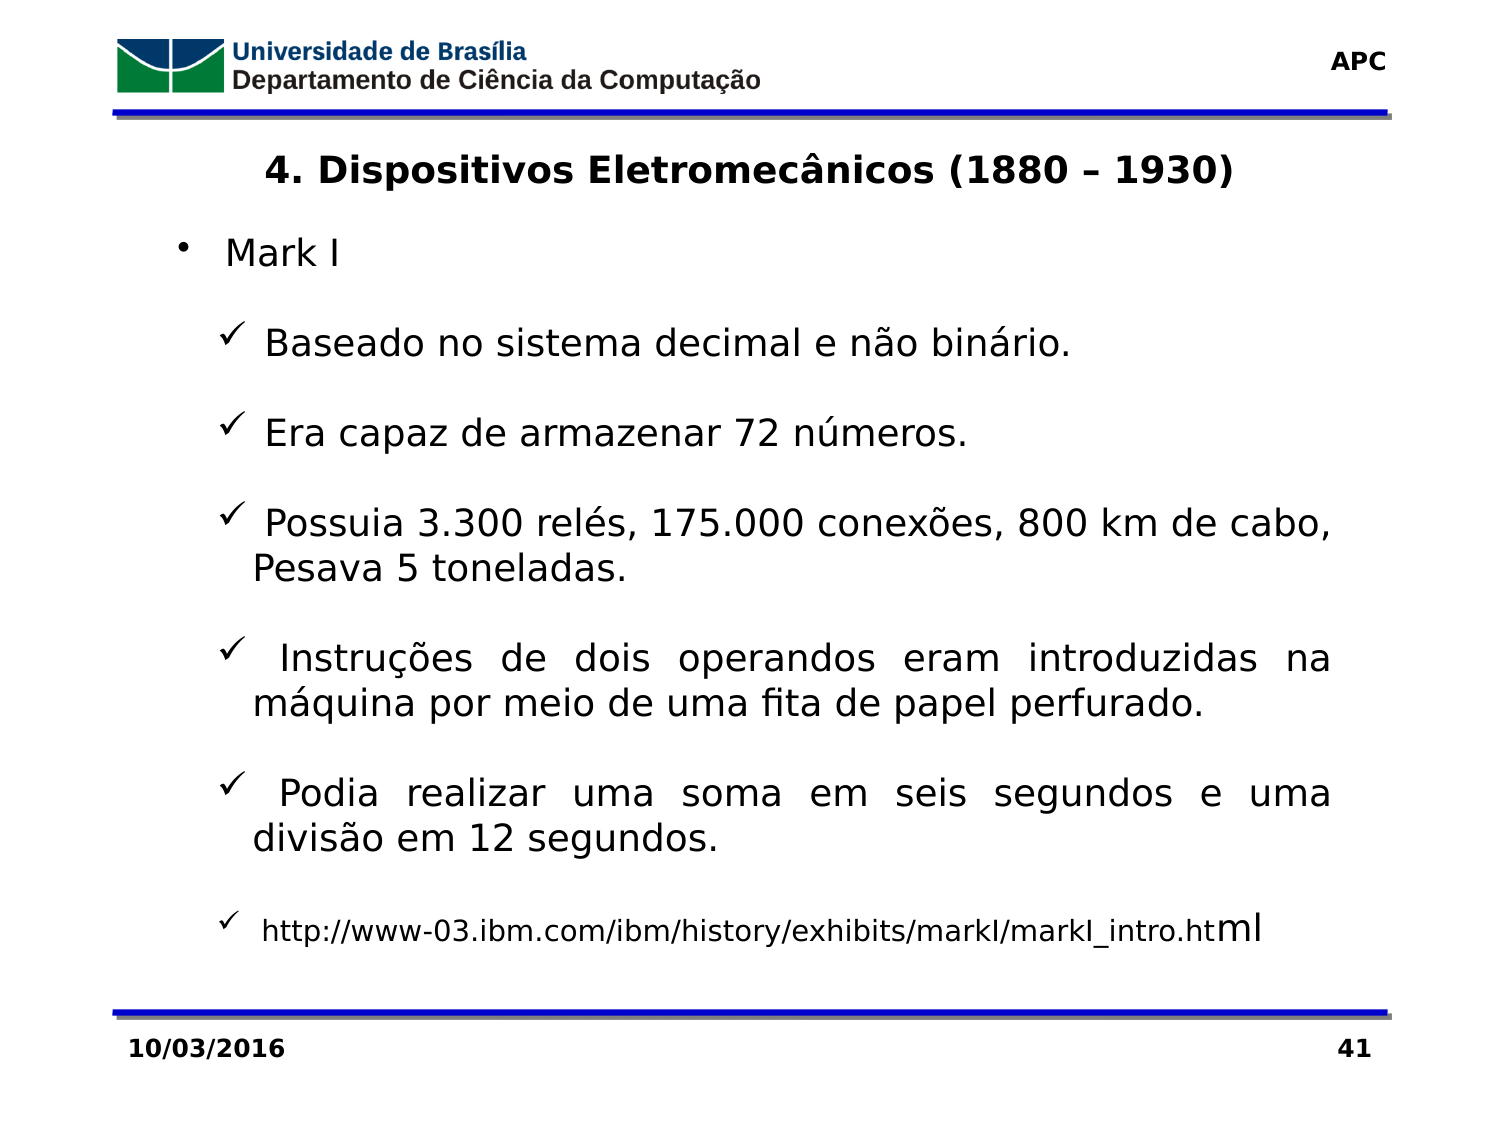

4. Dispositivos Eletromecânicos (1880 – 1930)
 Mark I

 Baseado no sistema decimal e não binário.

 Era capaz de armazenar 72 números.

 Possuia 3.300 relés, 175.000 conexões, 800 km de cabo, Pesava 5 toneladas.

 Instruções de dois operandos eram introduzidas na máquina por meio de uma fita de papel perfurado.

 Podia realizar uma soma em seis segundos e uma divisão em 12 segundos.

 http://www-03.ibm.com/ibm/history/exhibits/markI/markI_intro.html

10/03/2016
41